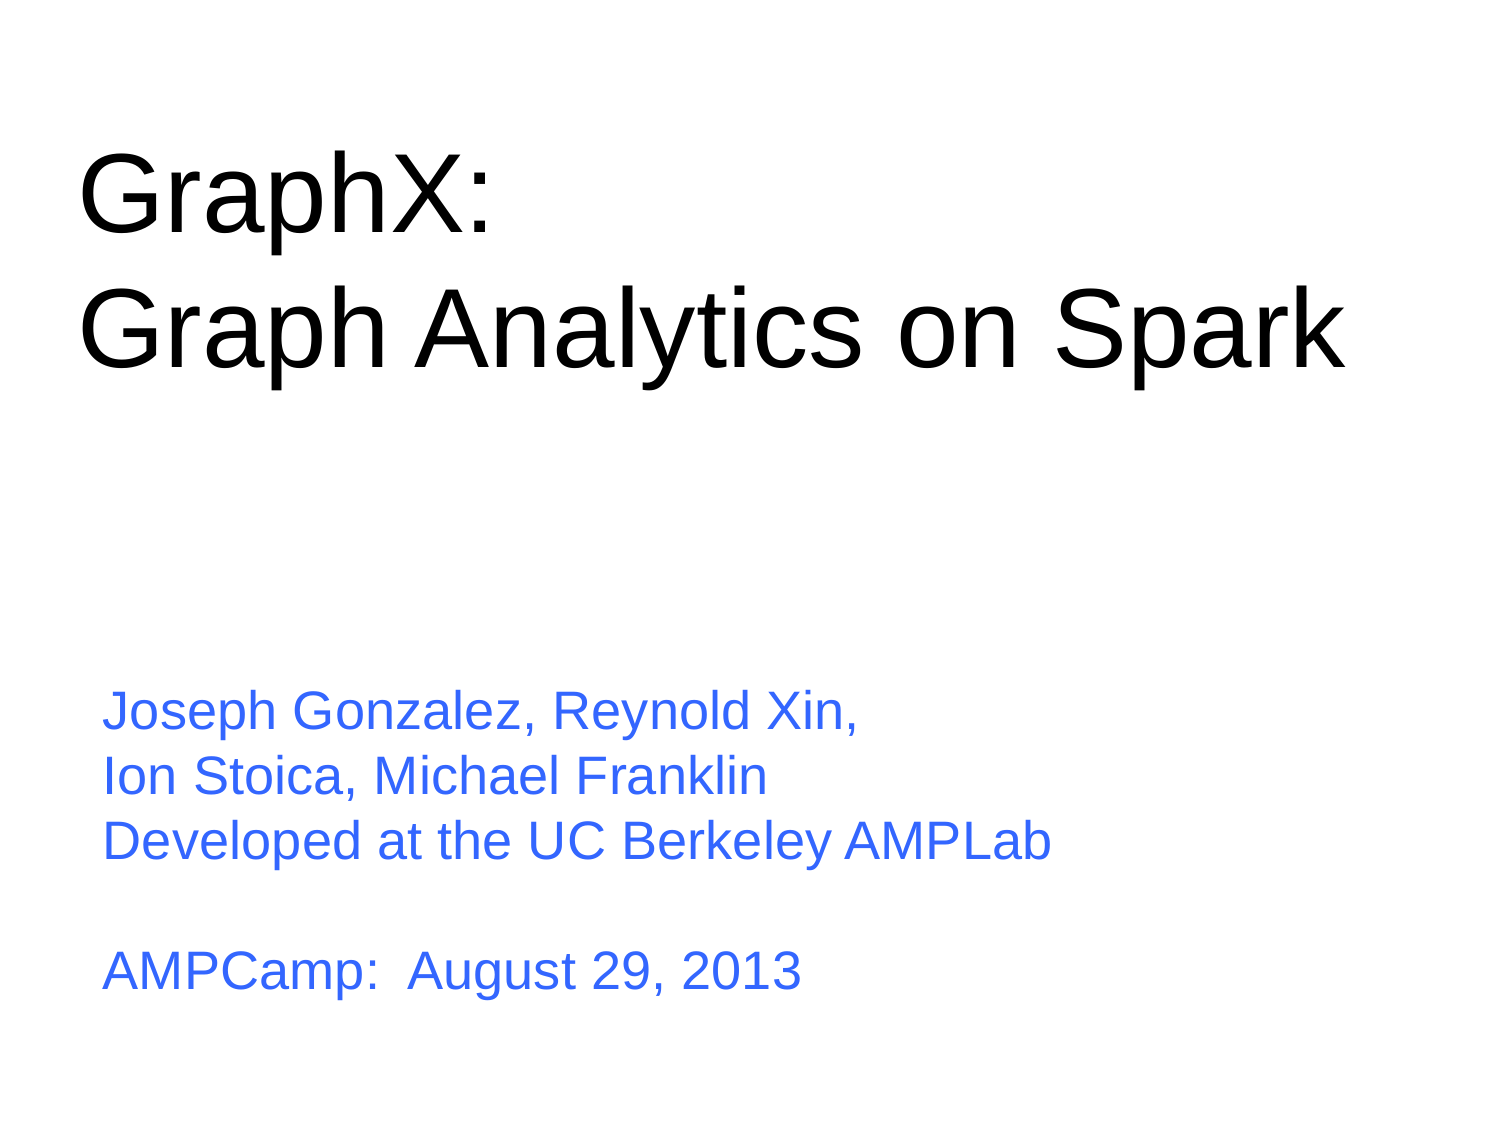

# GraphX: Graph Analytics on Spark
Joseph Gonzalez, Reynold Xin,
Ion Stoica, Michael Franklin
Developed at the UC Berkeley AMPLab

AMPCamp:  August 29, 2013